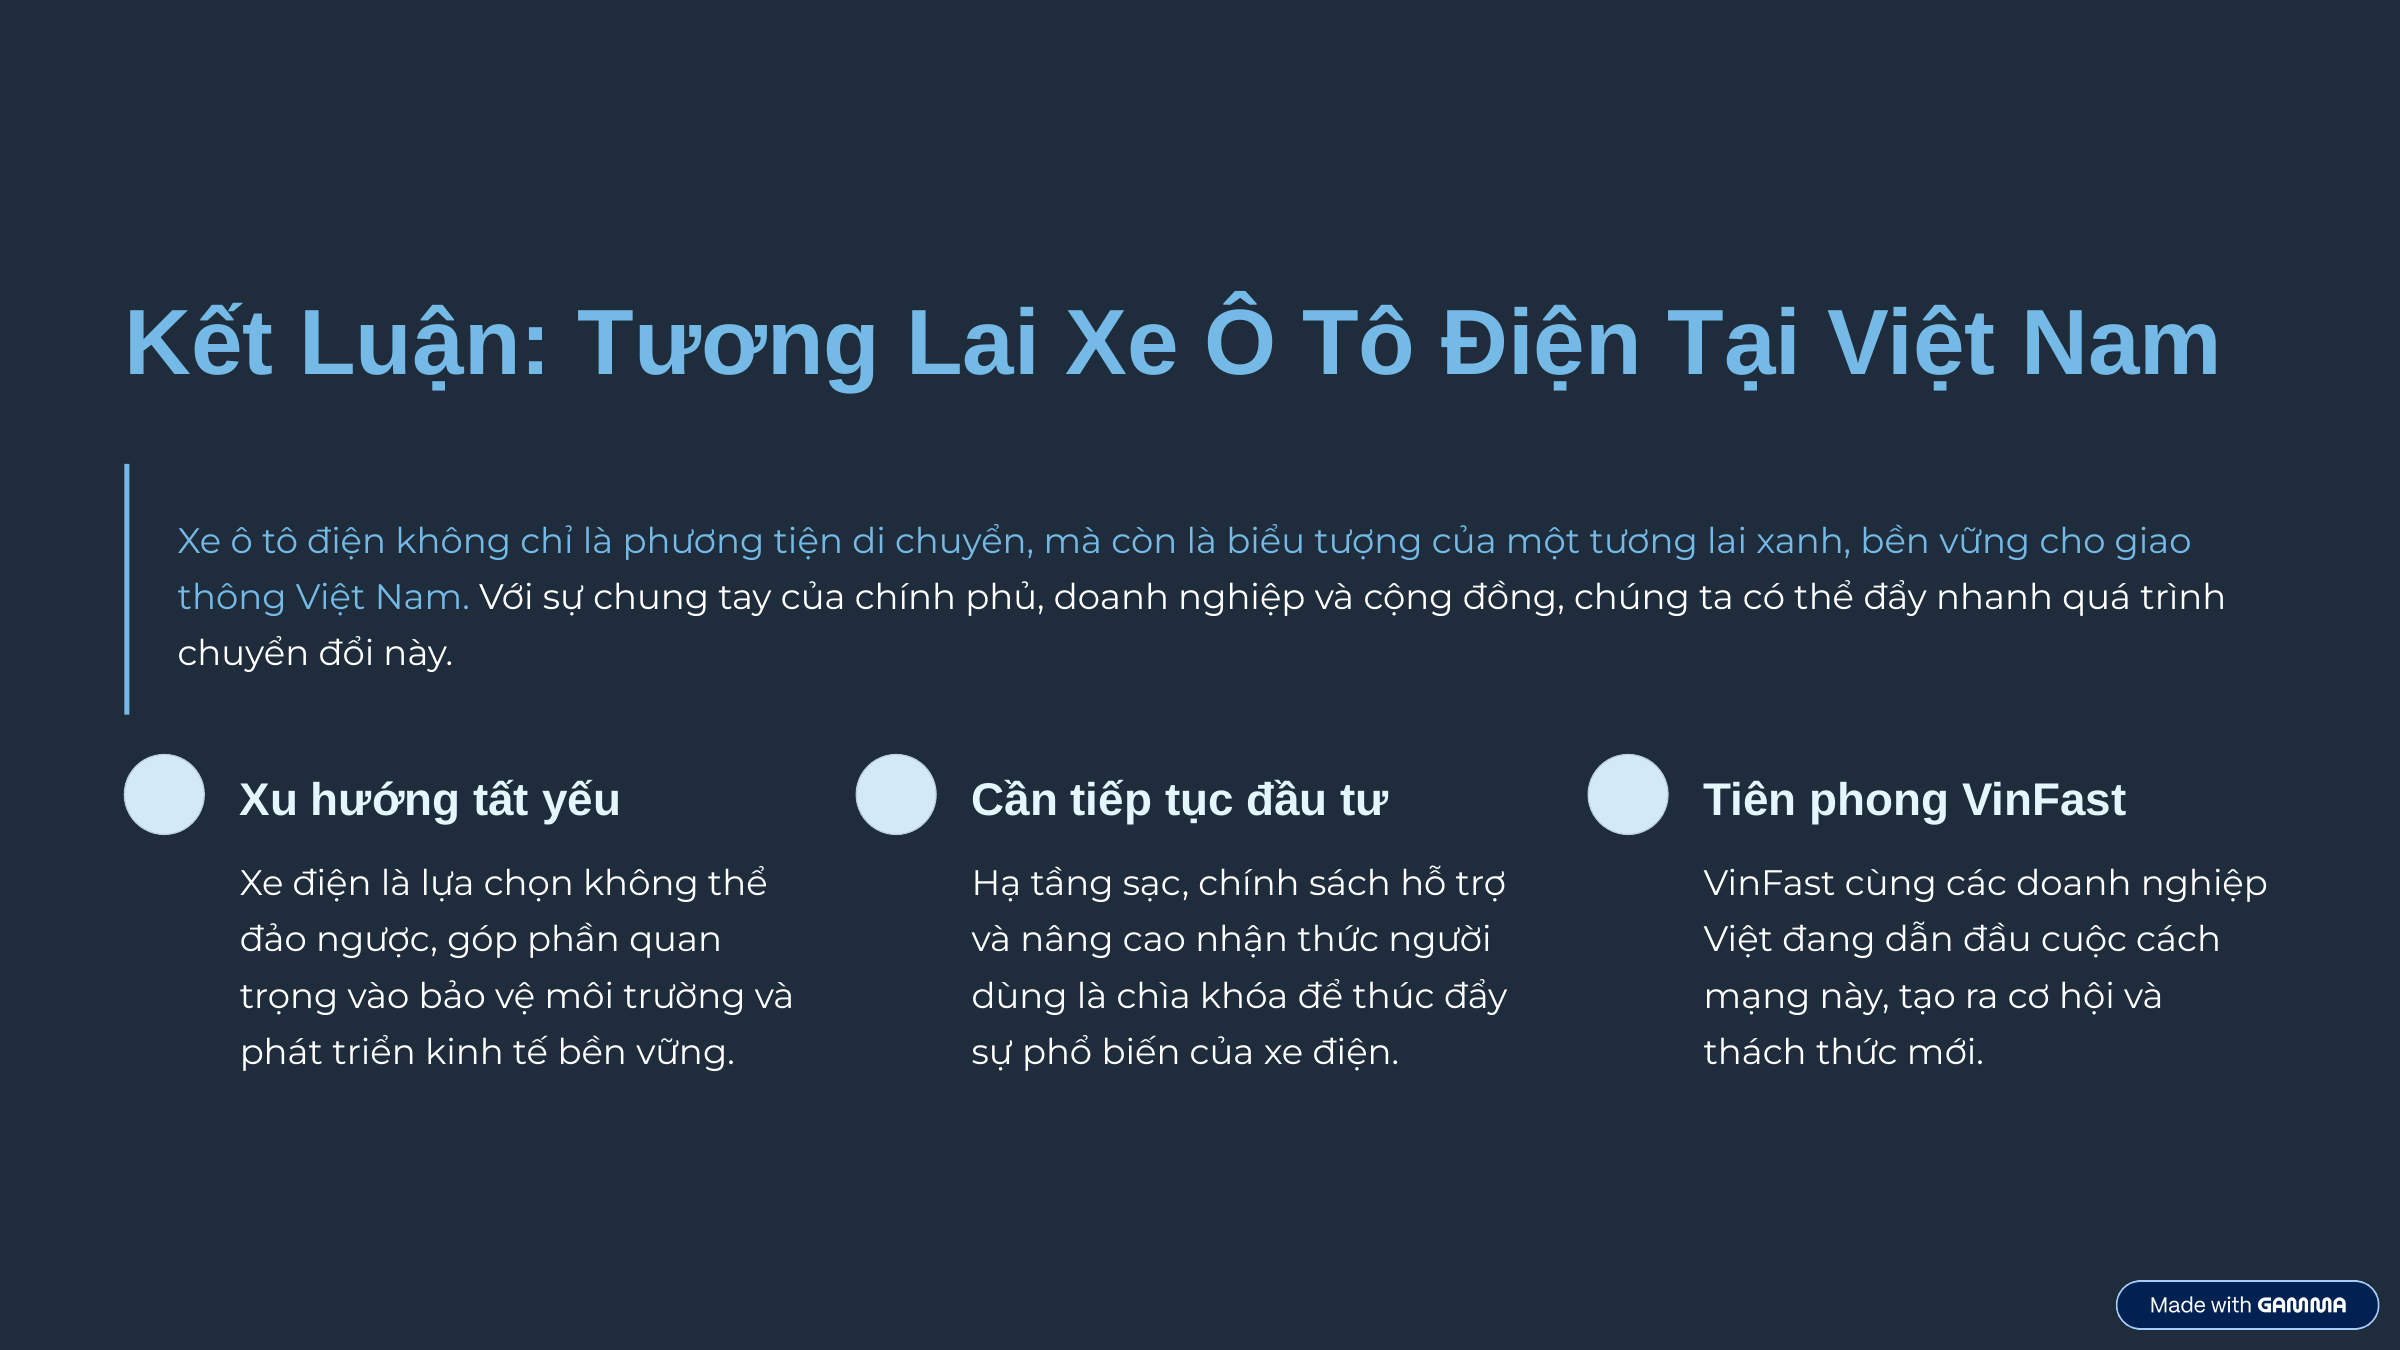

Kết Luận: Tương Lai Xe Ô Tô Điện Tại Việt Nam

Xe ô tô điện không chỉ là phương tiện di chuyển, mà còn là biểu tượng của một tương lai xanh, bền vững cho giao thông Việt Nam. Với sự chung tay của chính phủ, doanh nghiệp và cộng đồng, chúng ta có thể đẩy nhanh quá trình chuyển đổi này.

Xu hướng tất yếu
Cần tiếp tục đầu tư
Tiên phong VinFast
Xe điện là lựa chọn không thể đảo ngược, góp phần quan trọng vào bảo vệ môi trường và phát triển kinh tế bền vững.
Hạ tầng sạc, chính sách hỗ trợ và nâng cao nhận thức người dùng là chìa khóa để thúc đẩy sự phổ biến của xe điện.
VinFast cùng các doanh nghiệp Việt đang dẫn đầu cuộc cách mạng này, tạo ra cơ hội và thách thức mới.